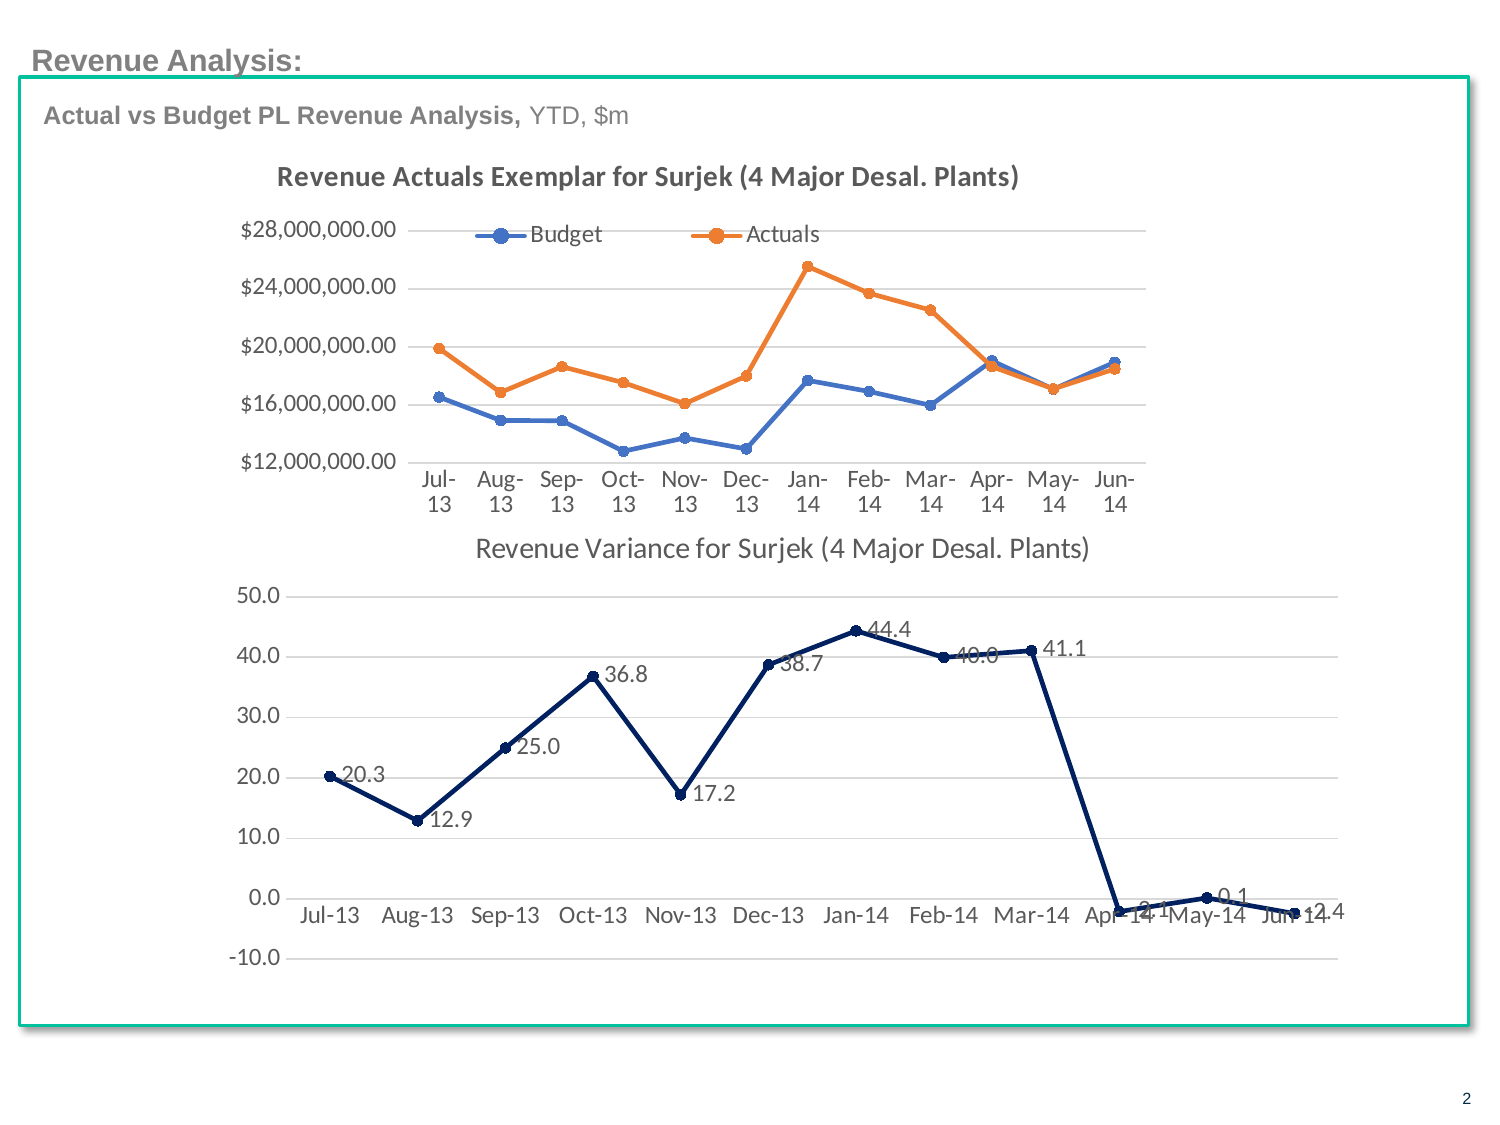

# Revenue Analysis:

Actual vs Budget PL Revenue Analysis, YTD, $m

### Chart: Revenue Actuals Exemplar for Surjek (4 Major Desal. Plants)

| Category |  |  |
|---|---|---|
| 41456 | 16539850.56 | 19894012.74 |
| 41487 | 14936115.32 | 16863304.57 |
| 41518 | 14911829.35 | 18634437.71 |
| 41548 | 12812490.02 | 17531805.759999998 |
| 41579 | 13725254.12 | 16086473.6 |
| 41609 | 12969085.51 | 17992774.75 |
| 41640 | 17691646.970000003 | 25540140.41 |
| 41671 | 16929153.19 | 23695398.21 |
| 41699 | 15974433.37 | 22536666.82 |
| 41730 | 19039986.69 | 18635306.310000002 |
| 41760 | 17082544.41 | 17104640.78 |
| 41791 | 18945397.85 | 18482607.45 |

### Chart: Revenue Variance for Surjek (4 Major Desal. Plants)

| Category |  |
|---|---|
| 41456 | 20.27927742050892 |
| 41487 | 12.902881430082585 |
| 41518 | 24.964129300473797 |
| 41548 | 36.83371251515713 |
| 41579 | 17.20346639381567 |
| 41609 | 38.7358787643617 |
| 41640 | 44.362706611254495 |
| 41671 | 39.96800633830167 |
| 41699 | 41.079600747052986 |
| 41730 | -2.1254236496527663 |
| 41760 | 0.12935057840134156 |
| 41791 | -2.442758941586451 |